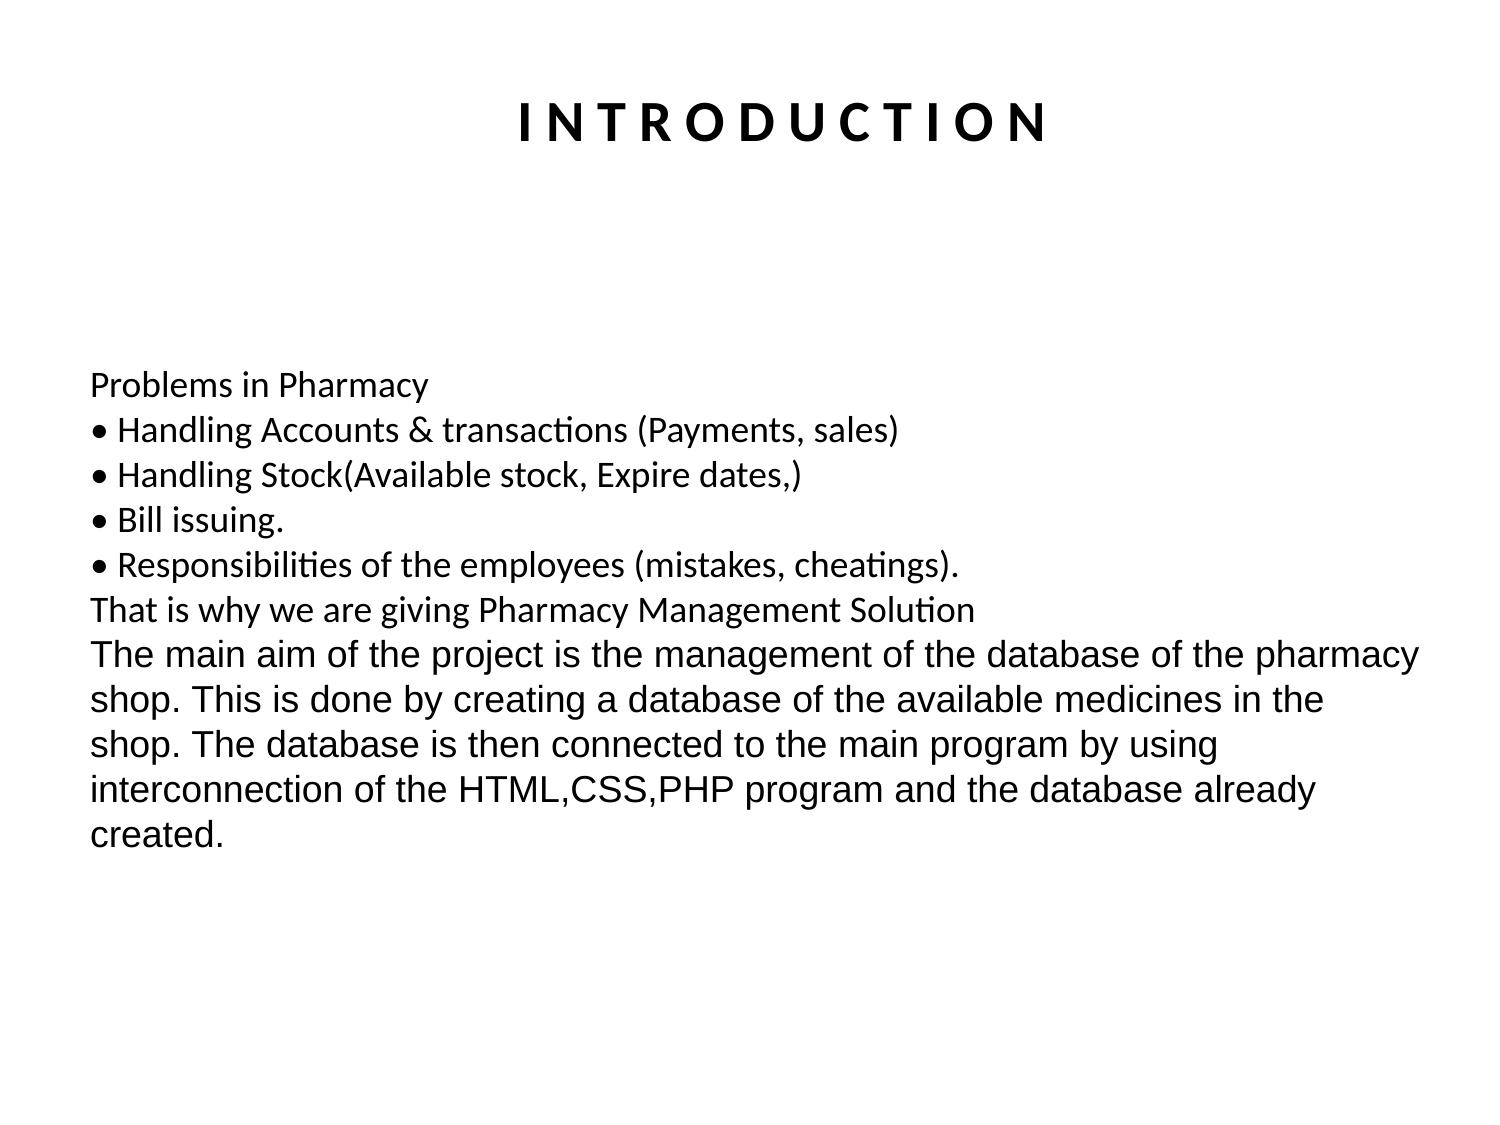

# I N T R O D U C T I O N
Problems in Pharmacy
• Handling Accounts & transactions (Payments, sales)
• Handling Stock(Available stock, Expire dates,)
• Bill issuing.
• Responsibilities of the employees (mistakes, cheatings).
That is why we are giving Pharmacy Management Solution
The main aim of the project is the management of the database of the pharmacy shop. This is done by creating a database of the available medicines in the shop. The database is then connected to the main program by using interconnection of the HTML,CSS,PHP program and the database already created.